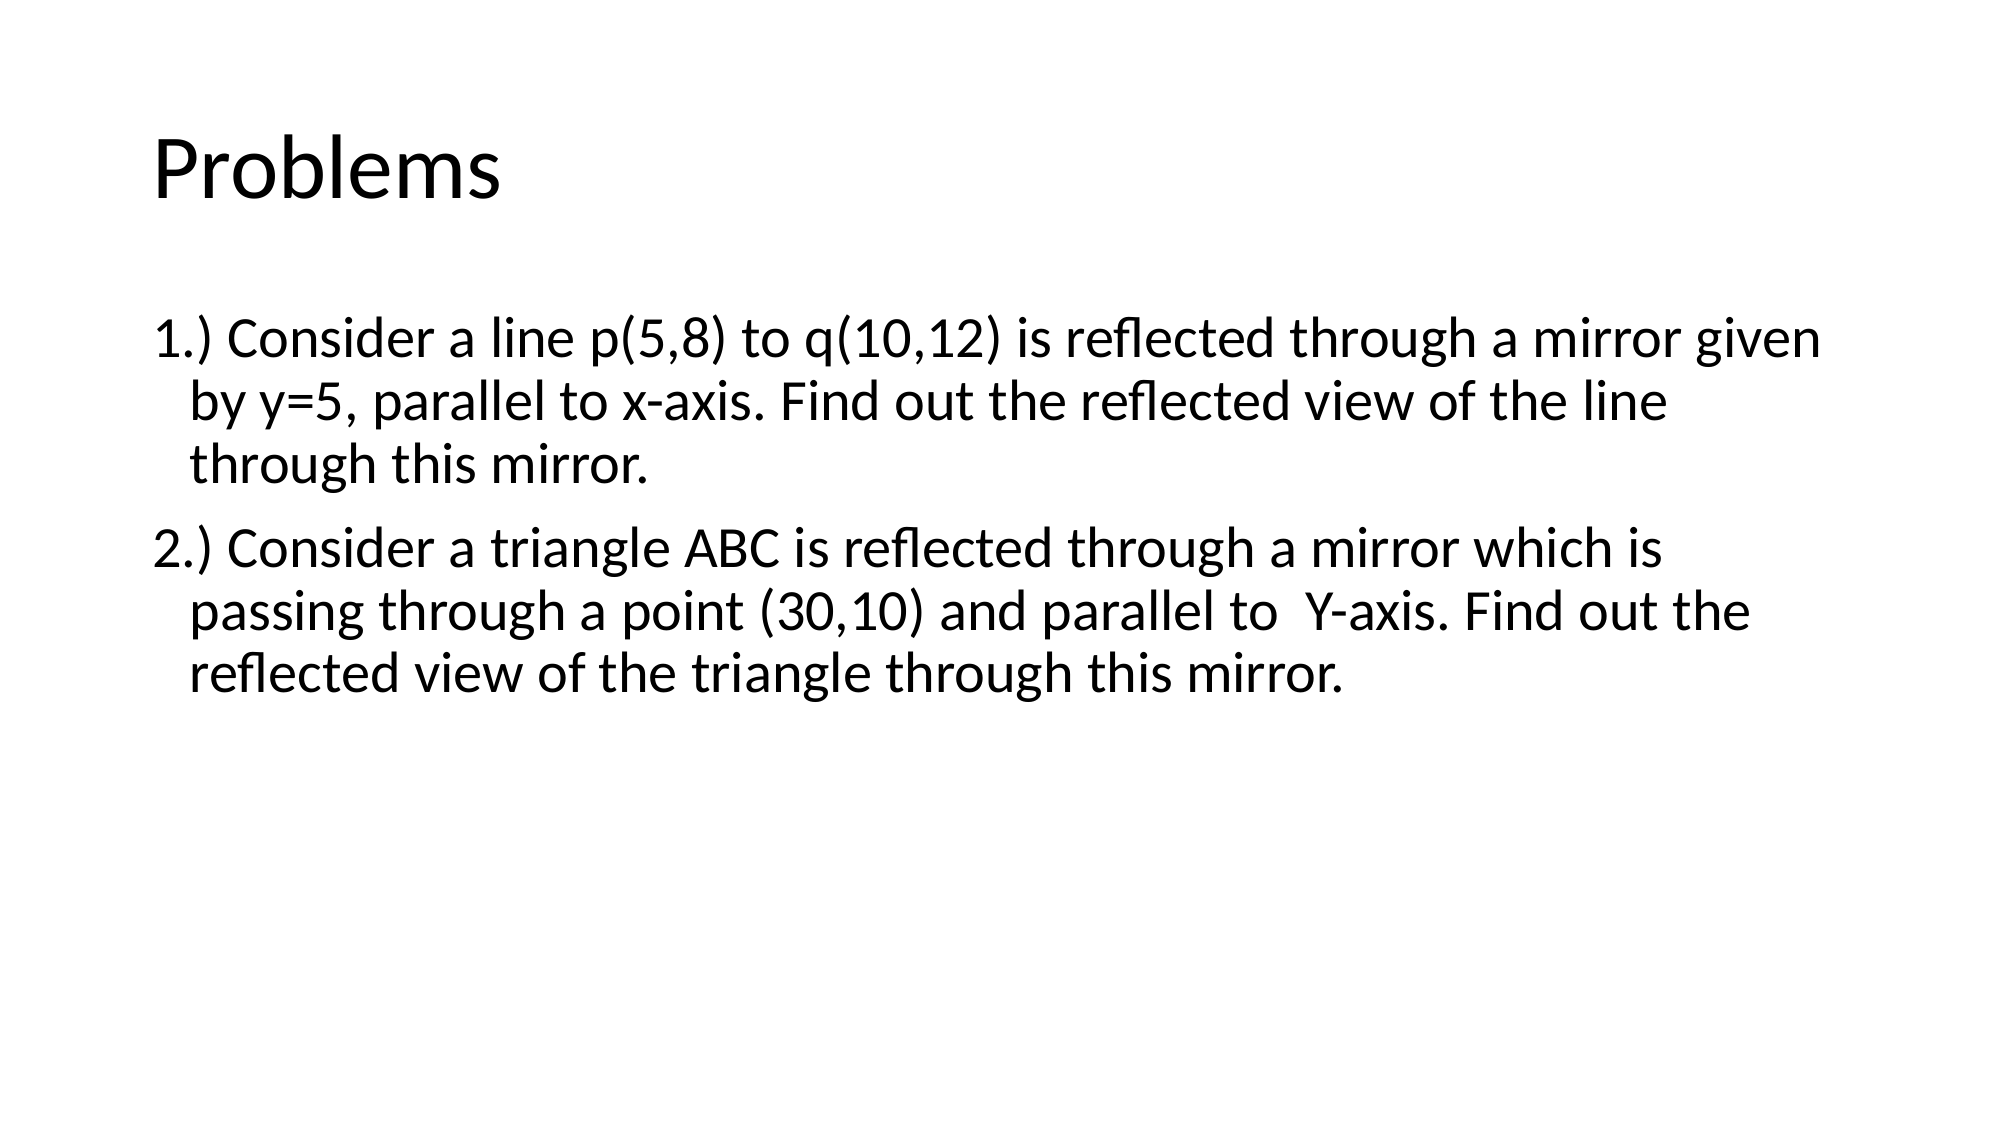

# Problems
1.) Consider a line p(5,8) to q(10,12) is reflected through a mirror given by y=5, parallel to x-axis. Find out the reflected view of the line through this mirror.
2.) Consider a triangle ABC is reflected through a mirror which is passing through a point (30,10) and parallel to  Y-axis. Find out the reflected view of the triangle through this mirror.